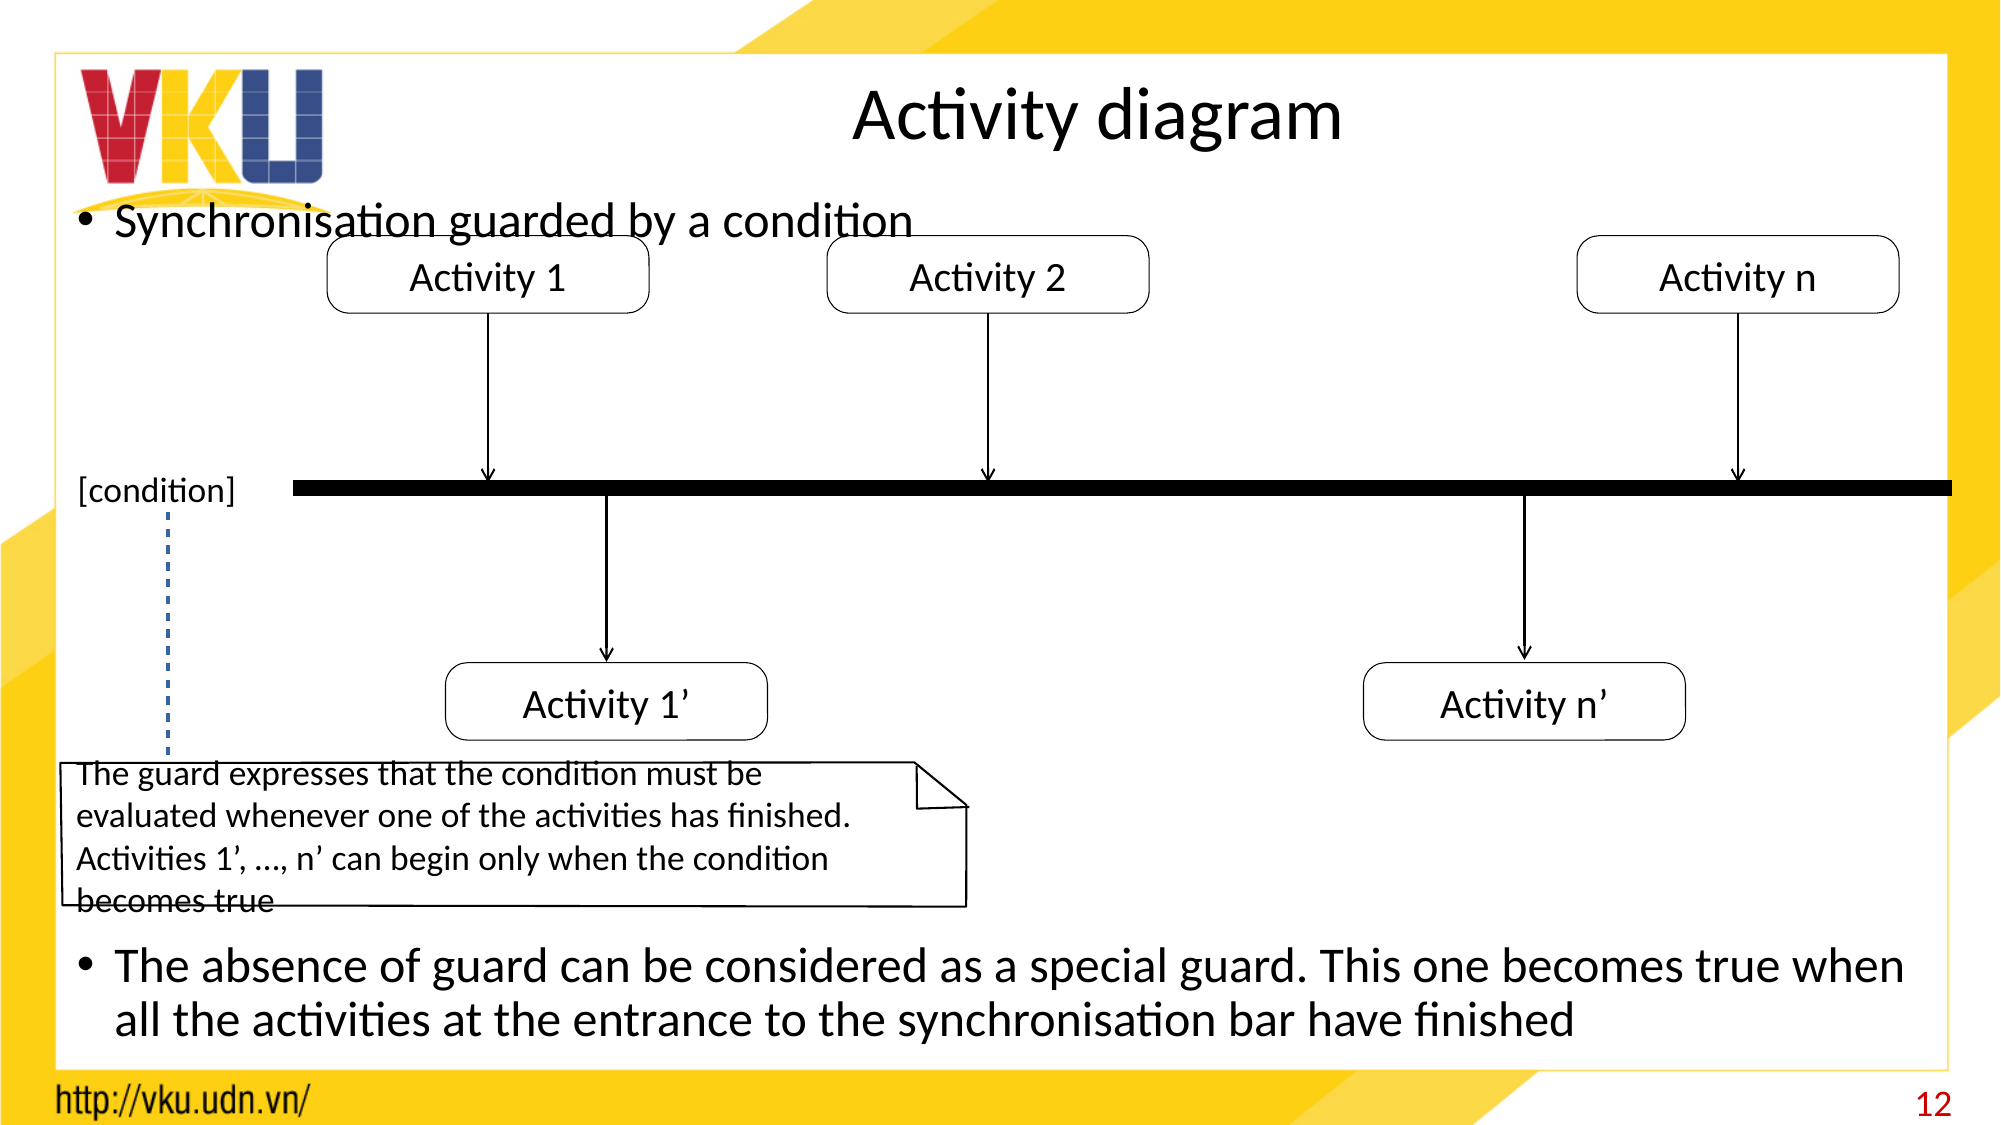

# Activity diagram
Synchronisation guarded by a condition

The absence of guard can be considered as a special guard. This one becomes true when all the activities at the entrance to the synchronisation bar have finished
Activity 1
Activity 2
Activity n

[condition]

Activity 1’
Activity n’

The guard expresses that the condition must be evaluated whenever one of the activities has finished. Activities 1’, …, n’ can begin only when the condition becomes true
12